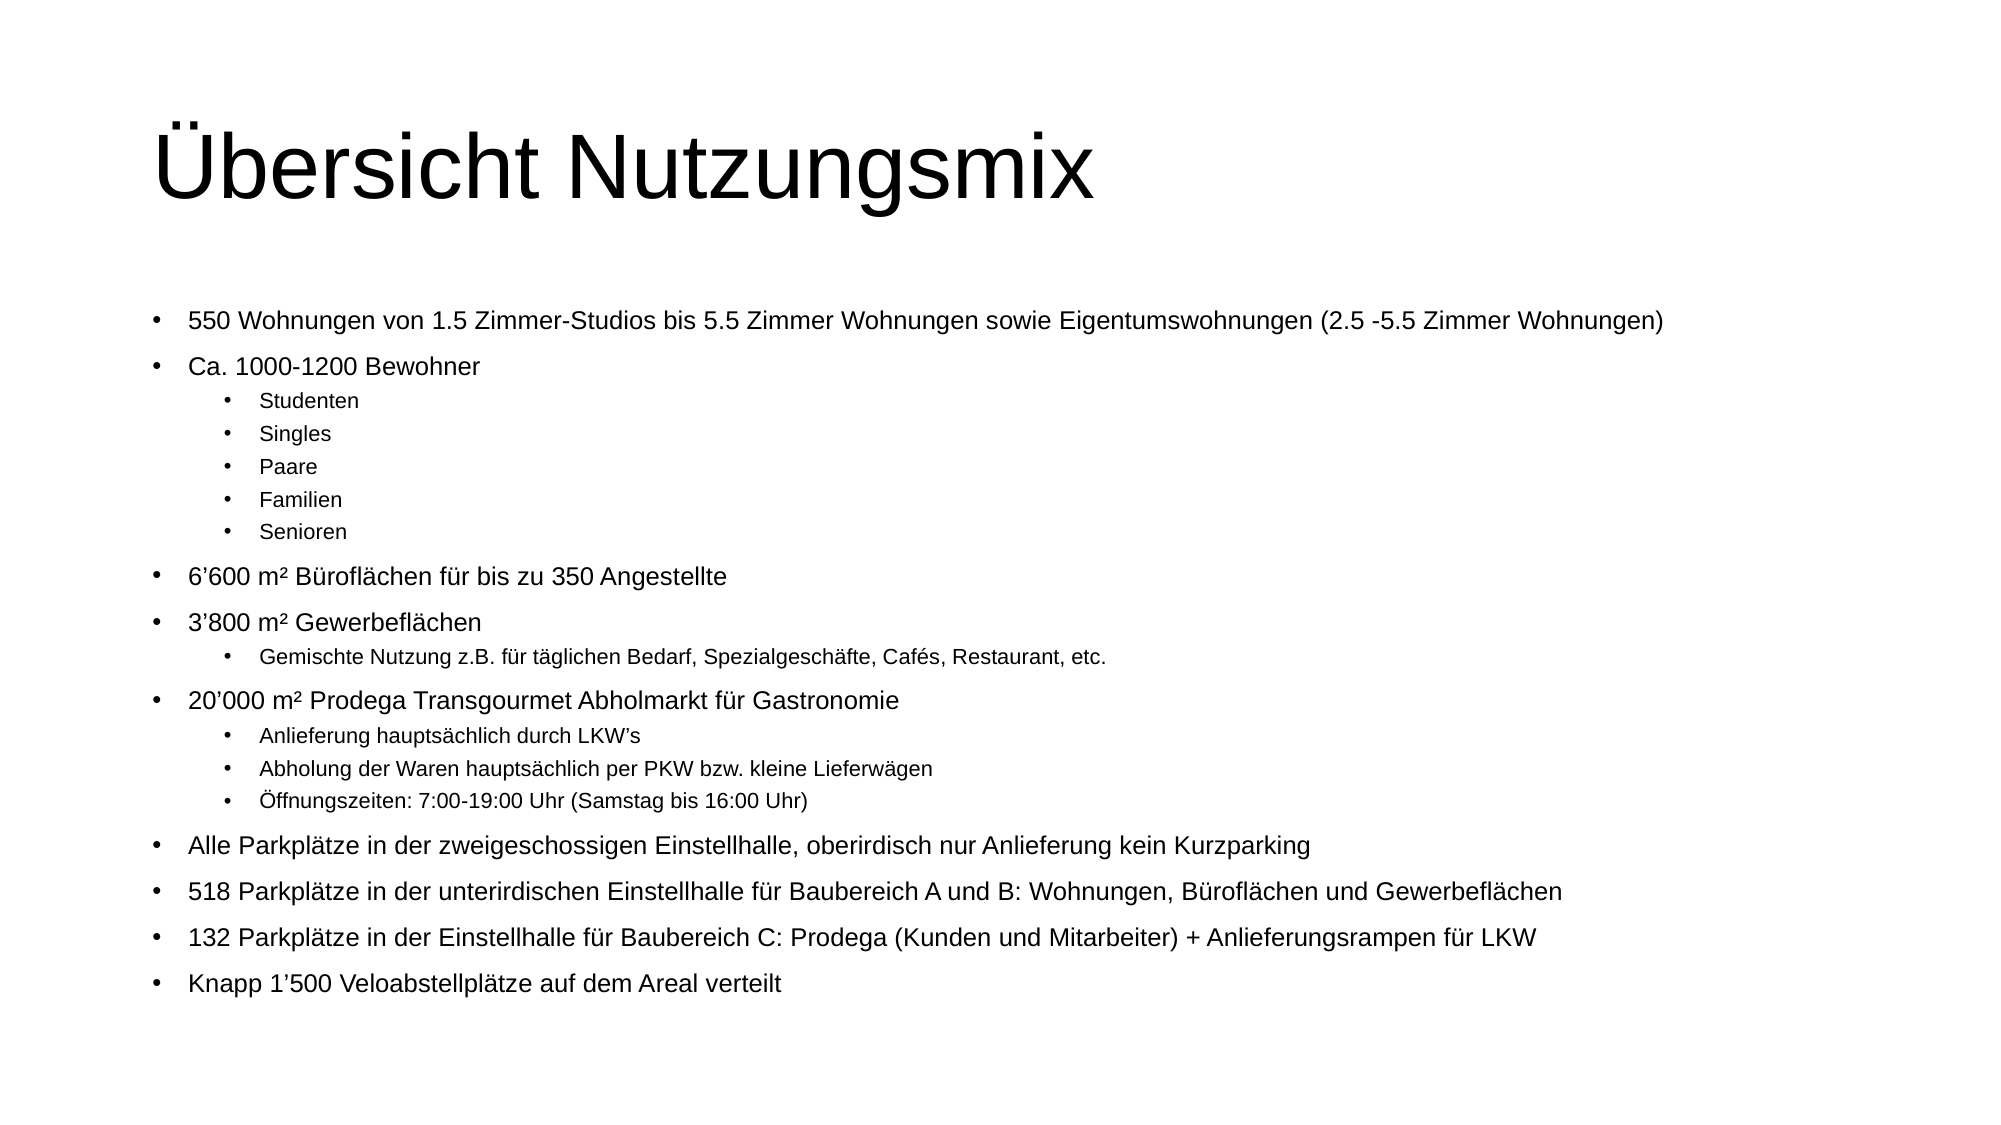

# Übersicht Nutzungsmix
550 Wohnungen von 1.5 Zimmer-Studios bis 5.5 Zimmer Wohnungen sowie Eigentumswohnungen (2.5 -5.5 Zimmer Wohnungen)
Ca. 1000-1200 Bewohner
Studenten
Singles
Paare
Familien
Senioren
6’600 m² Büroflächen für bis zu 350 Angestellte
3’800 m² Gewerbeflächen
Gemischte Nutzung z.B. für täglichen Bedarf, Spezialgeschäfte, Cafés, Restaurant, etc.
20’000 m² Prodega Transgourmet Abholmarkt für Gastronomie
Anlieferung hauptsächlich durch LKW’s
Abholung der Waren hauptsächlich per PKW bzw. kleine Lieferwägen
Öffnungszeiten: 7:00-19:00 Uhr (Samstag bis 16:00 Uhr)
Alle Parkplätze in der zweigeschossigen Einstellhalle, oberirdisch nur Anlieferung kein Kurzparking
518 Parkplätze in der unterirdischen Einstellhalle für Baubereich A und B: Wohnungen, Büroflächen und Gewerbeflächen
132 Parkplätze in der Einstellhalle für Baubereich C: Prodega (Kunden und Mitarbeiter) + Anlieferungsrampen für LKW
Knapp 1’500 Veloabstellplätze auf dem Areal verteilt